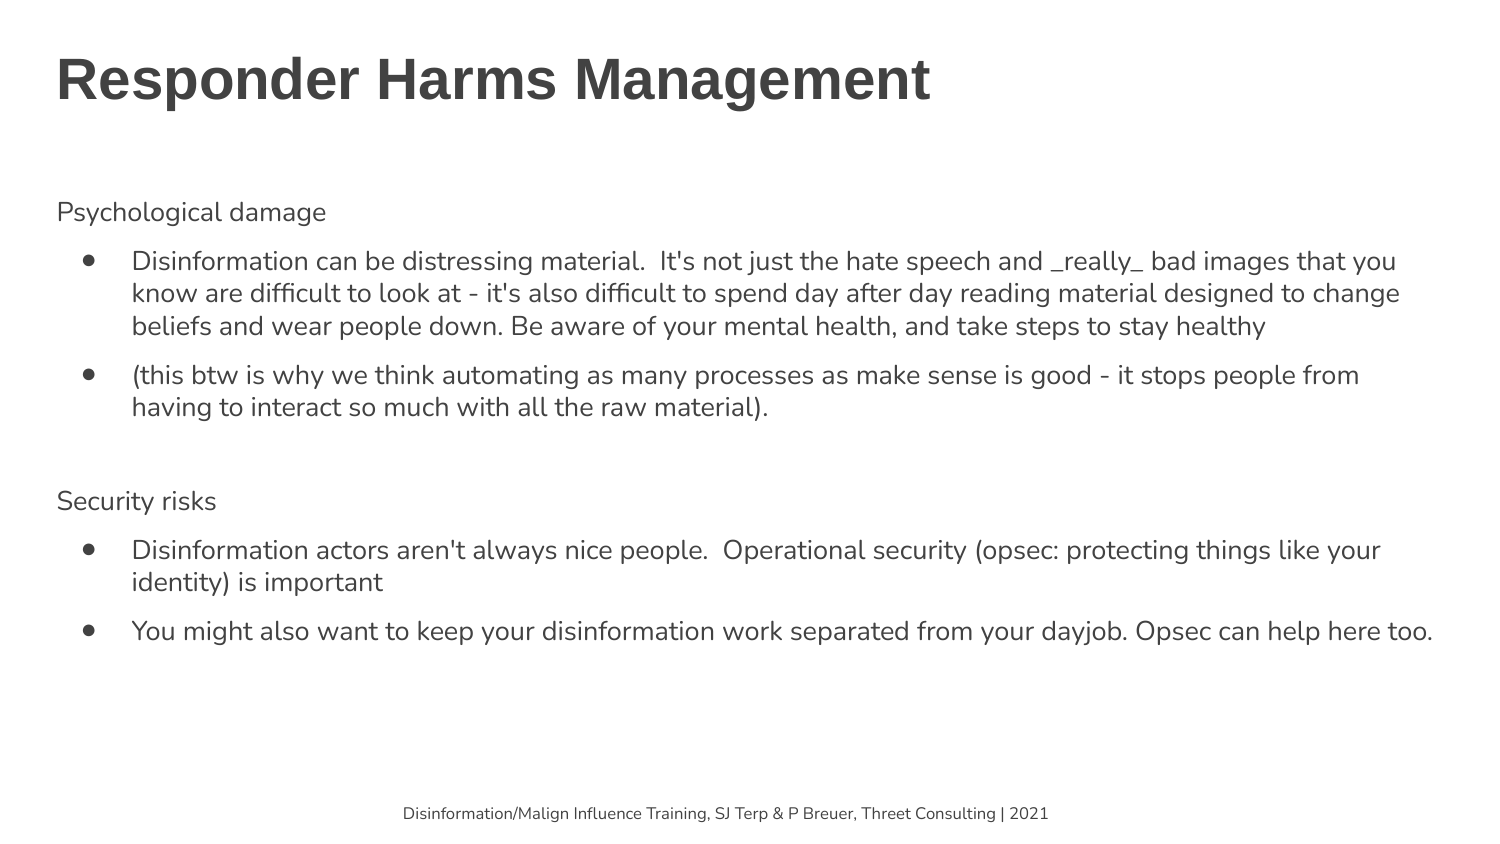

# Responder Harms Management
Psychological damage
Disinformation can be distressing material.  It's not just the hate speech and _really_ bad images that you know are difficult to look at - it's also difficult to spend day after day reading material designed to change beliefs and wear people down. Be aware of your mental health, and take steps to stay healthy
(this btw is why we think automating as many processes as make sense is good - it stops people from having to interact so much with all the raw material).

Security risks
Disinformation actors aren't always nice people.  Operational security (opsec: protecting things like your identity) is important
You might also want to keep your disinformation work separated from your dayjob. Opsec can help here too.